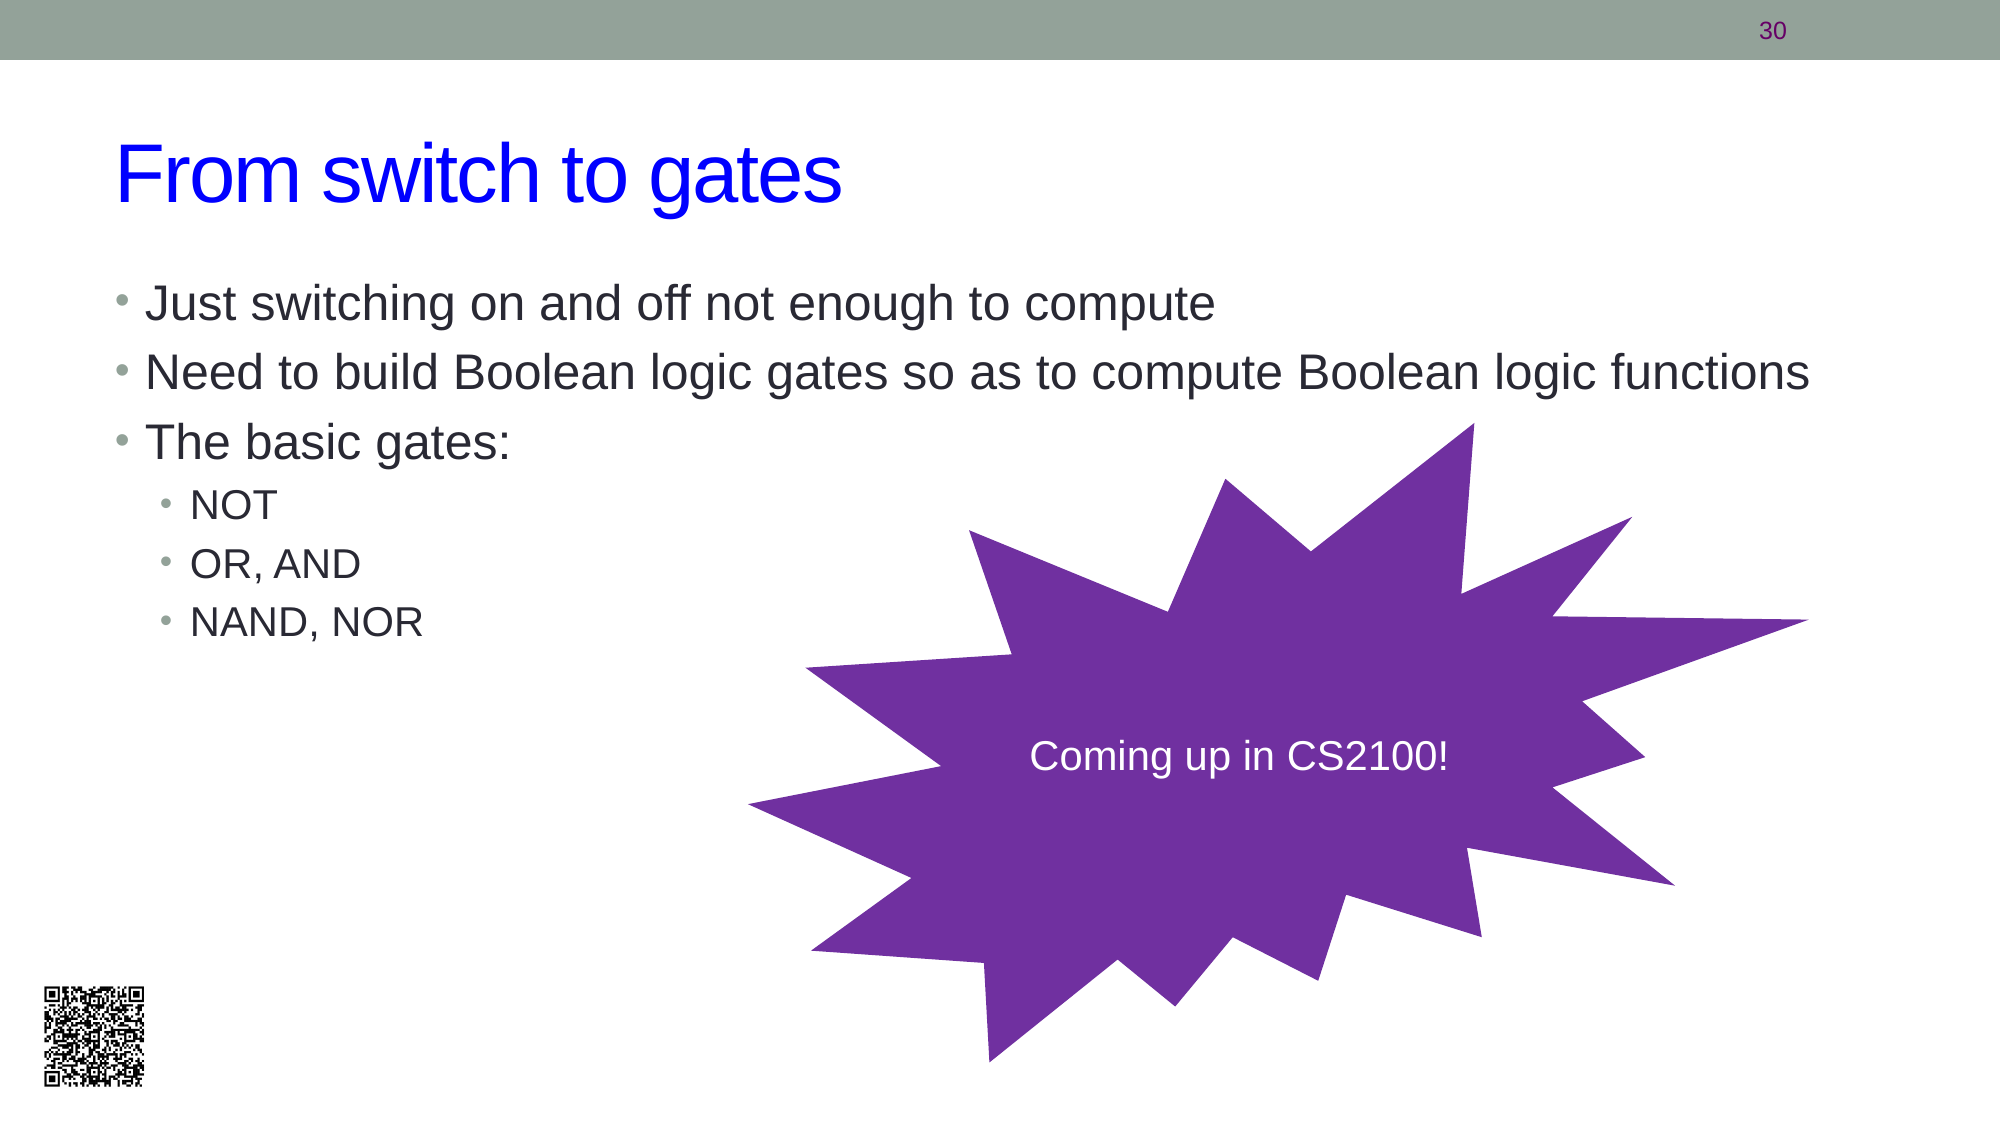

30
# From switch to gates
Just switching on and off not enough to compute
Need to build Boolean logic gates so as to compute Boolean logic functions
The basic gates:
NOT
OR, AND
NAND, NOR
Coming up in CS2100!